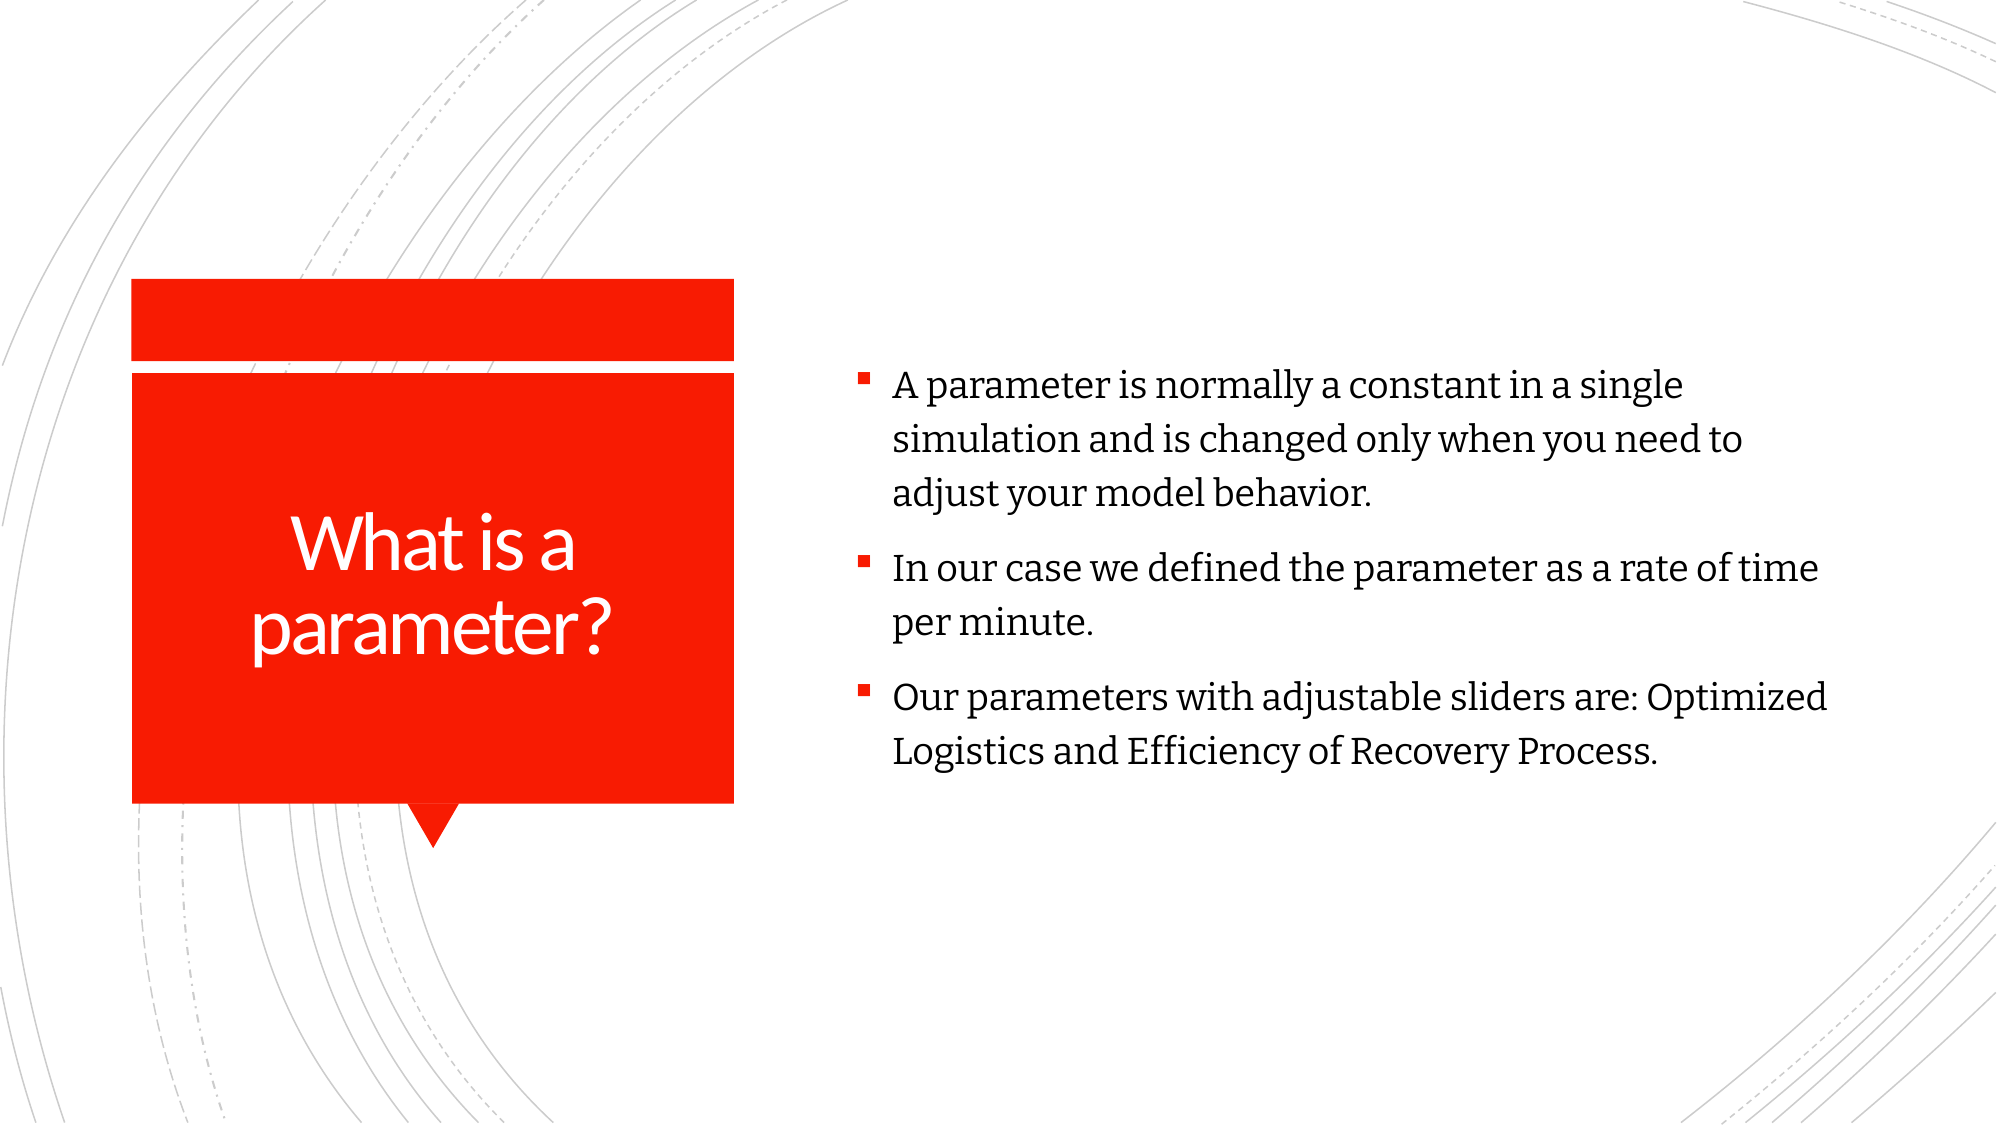

A parameter is normally a constant in a single simulation and is changed only when you need to adjust your model behavior.
In our case we defined the parameter as a rate of time per minute.
Our parameters with adjustable sliders are: Optimized Logistics and Efficiency of Recovery Process.
# What is a parameter?